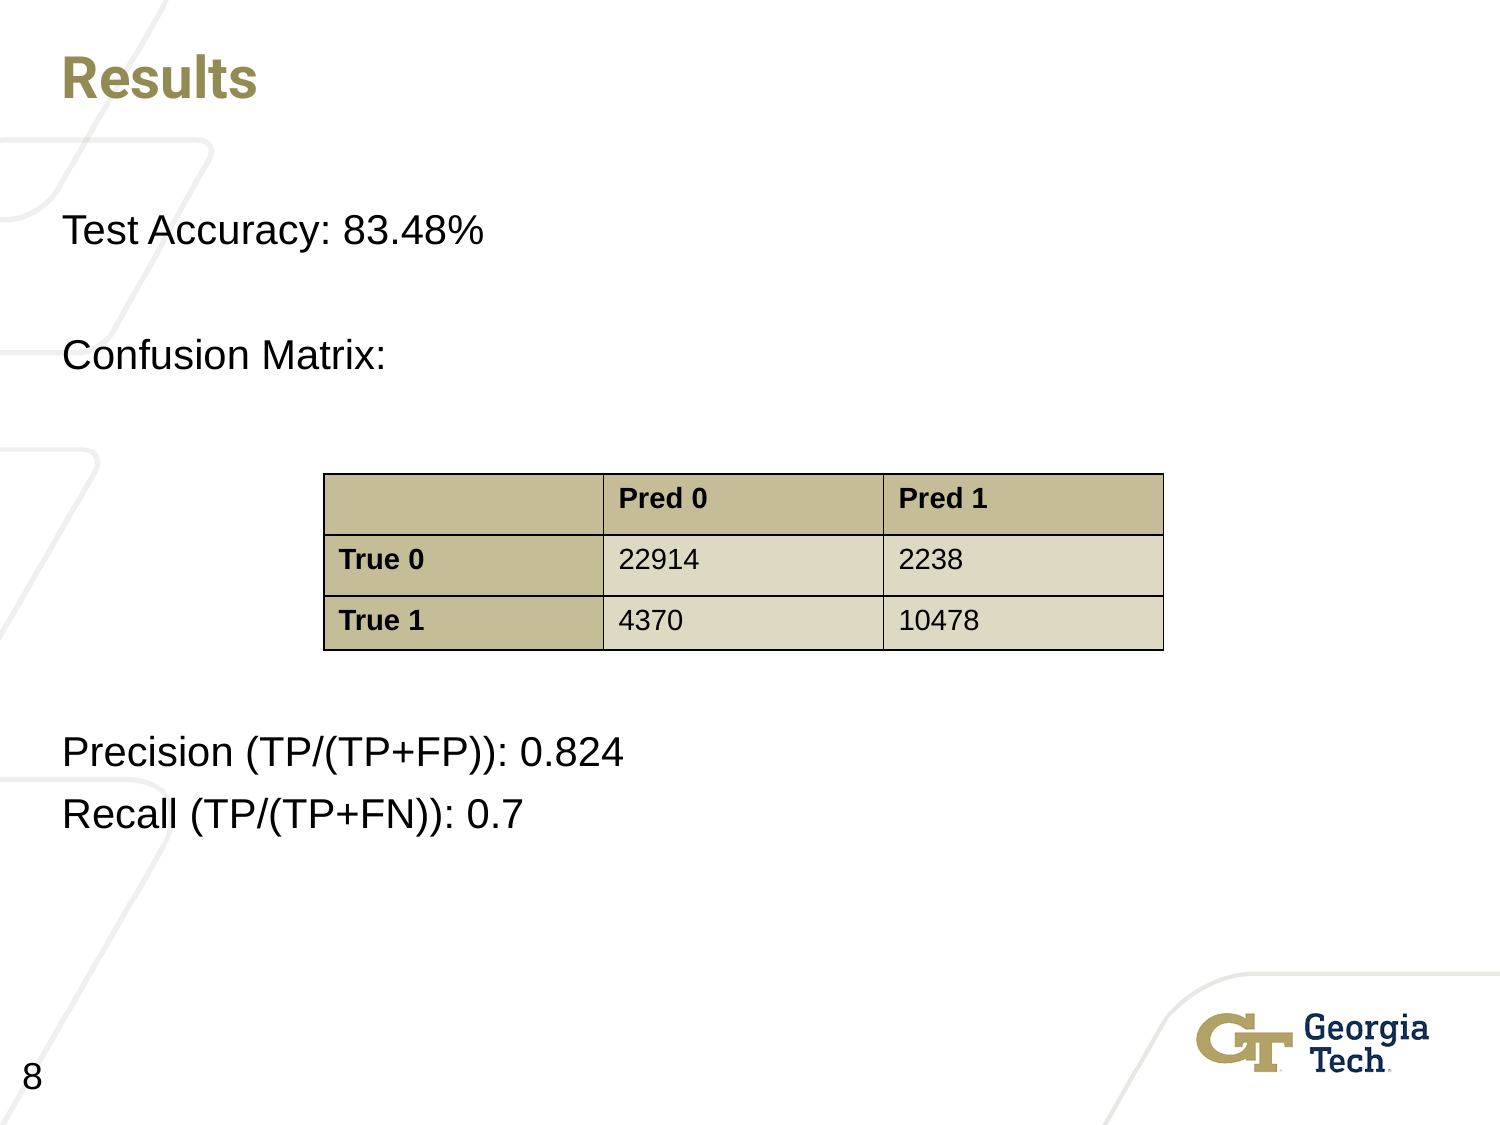

# Results

Test Accuracy: 83.48%

Confusion Matrix:
|  | Pred 0 | Pred 1 |
| --- | --- | --- |
| True 0 | 22914 | 2238 |
| True 1 | 4370 | 10478 |
Precision (TP/(TP+FP)): 0.824
Recall (TP/(TP+FN)): 0.7
8